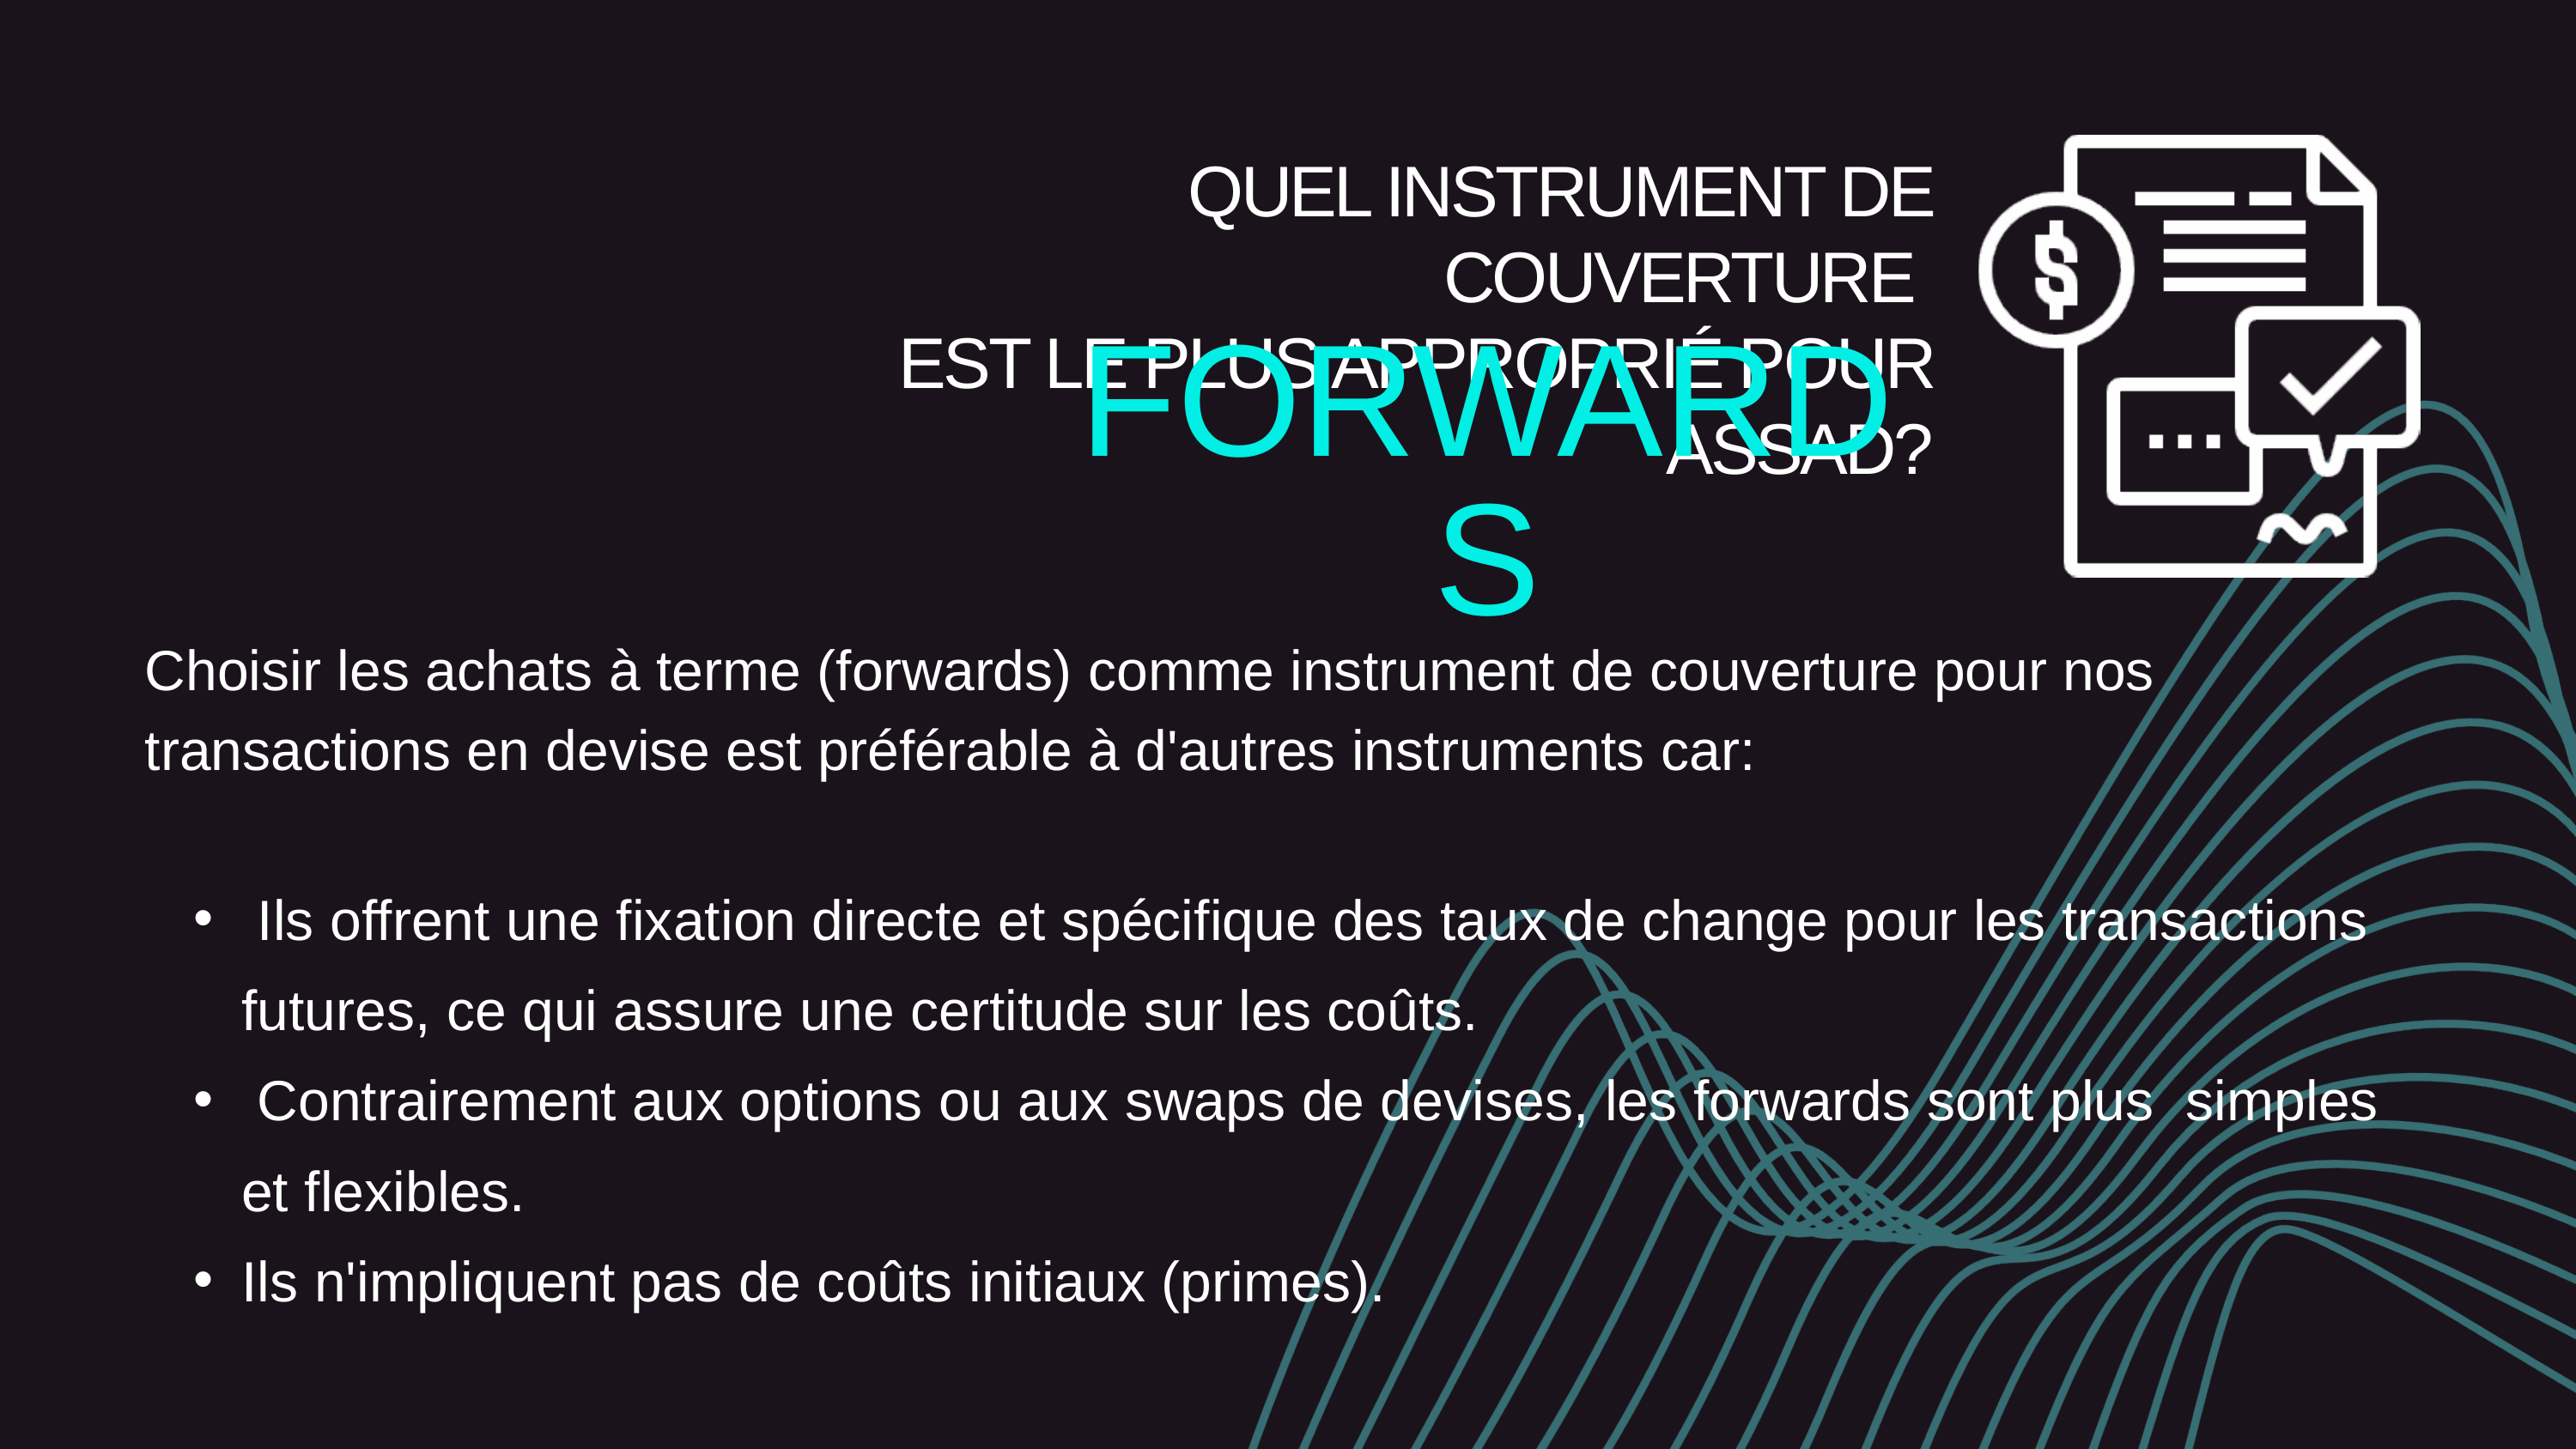

QUEL INSTRUMENT DE COUVERTURE
EST LE PLUS APPROPRIÉ POUR ASSAD?
FORWARDS

Choisir les achats à terme (forwards) comme instrument de couverture pour nos transactions en devise est préférable à d'autres instruments car:

 Ils offrent une fixation directe et spécifique des taux de change pour les transactions futures, ce qui assure une certitude sur les coûts.
 Contrairement aux options ou aux swaps de devises, les forwards sont plus  simples et flexibles.
Ils n'impliquent pas de coûts initiaux (primes).